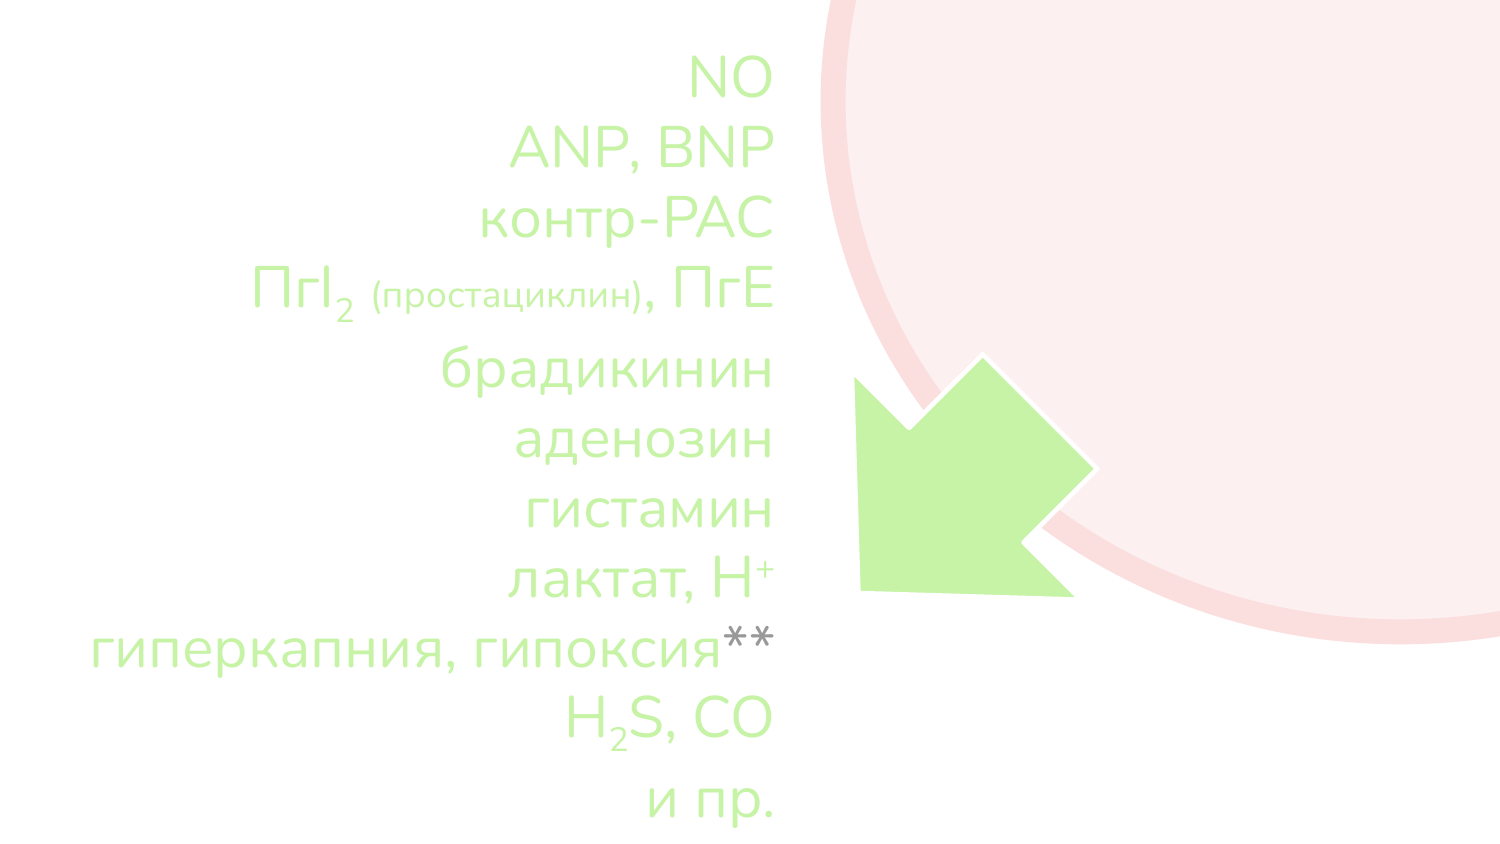

# NO
ANP, BNP
контр-РАС
ПгI2 (простациклин), ПгЕ
брадикинин
аденозин
гистамин
лактат, Н+
гиперкапния, гипоксия**
H2S, CO
и пр.